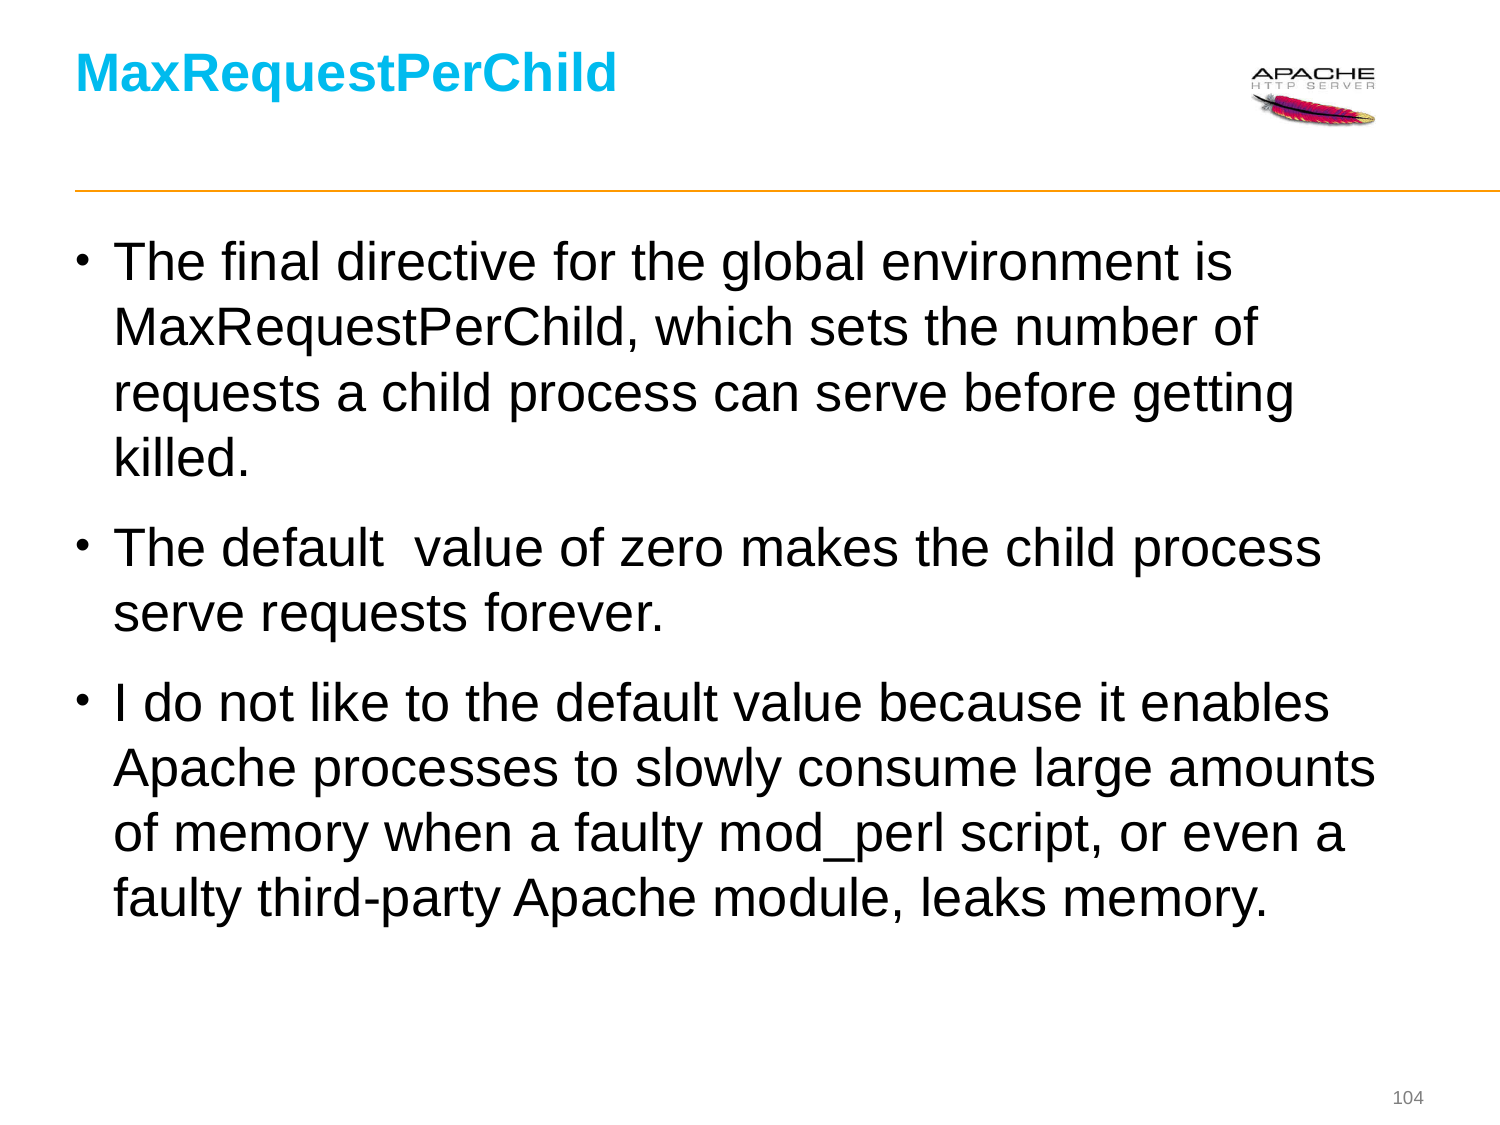

# MaxRequestPerChild
The final directive for the global environment is MaxRequestPerChild, which sets the number of requests a child process can serve before getting killed.
The default  value of zero makes the child process serve requests forever.
I do not like to the default value because it enables Apache processes to slowly consume large amounts of memory when a faulty mod_perl script, or even a faulty third-party Apache module, leaks memory.